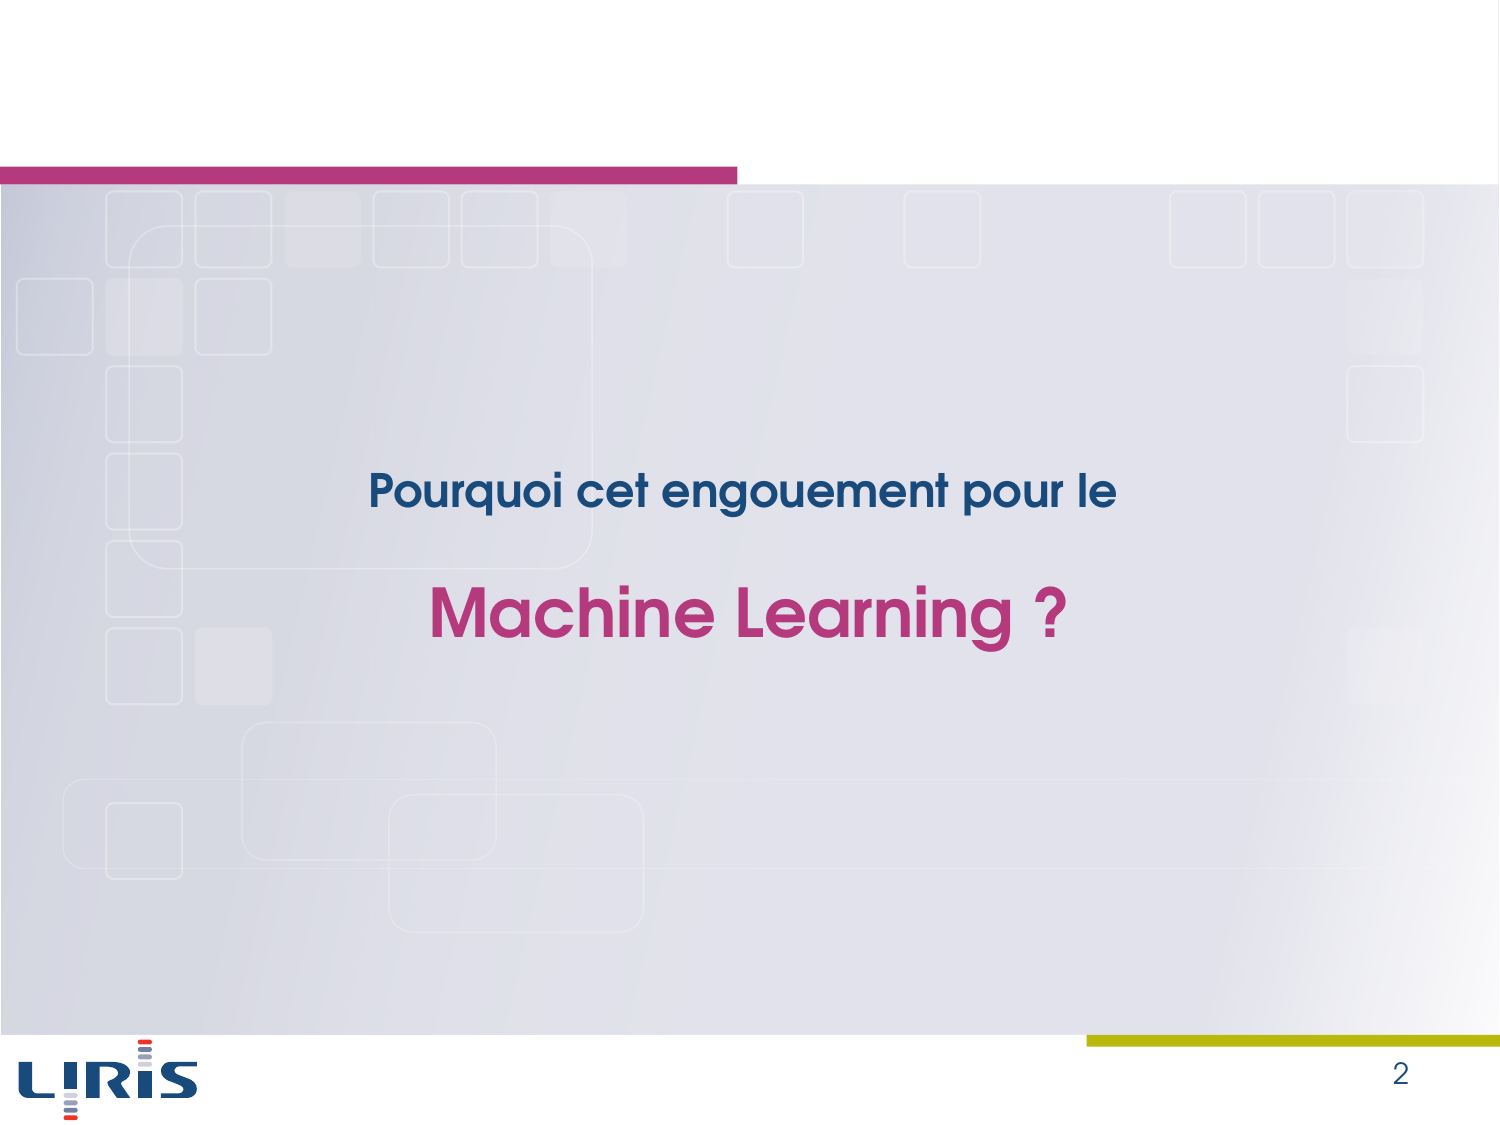

Pourquoi cet engouement pour le
Machine Learning ?

2